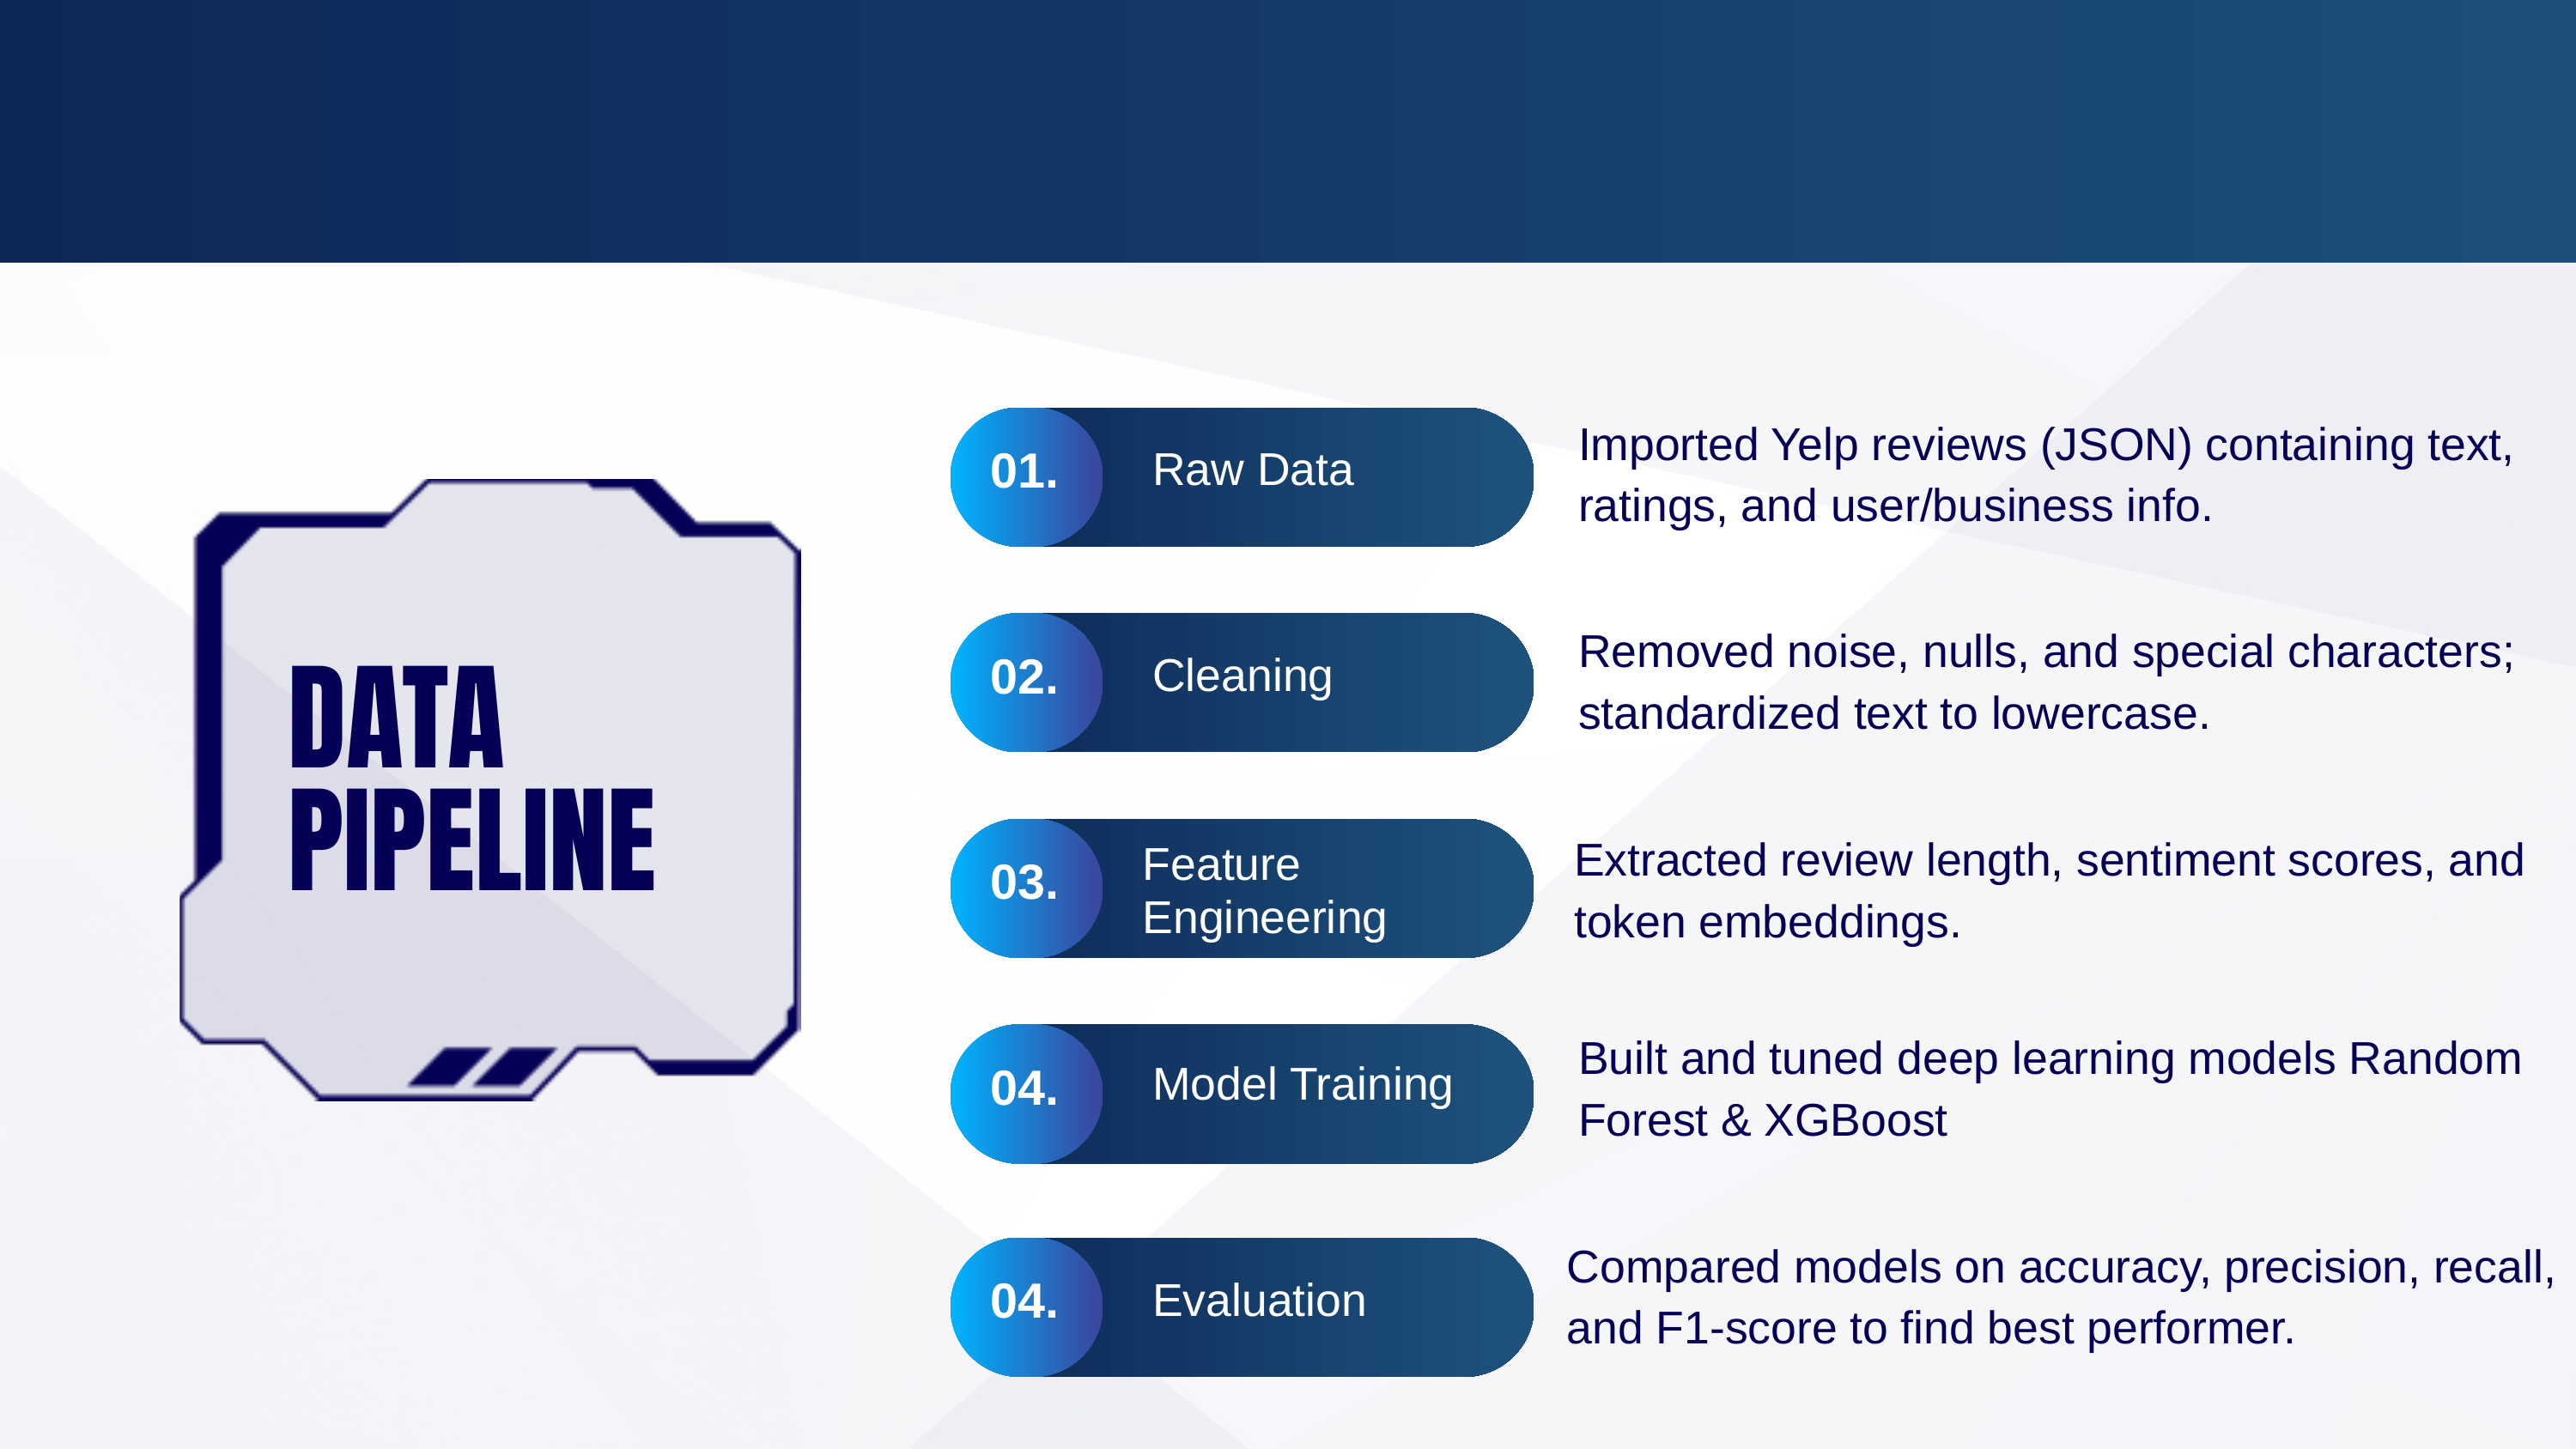

Imported Yelp reviews (JSON) containing text, ratings, and user/business info.
01.
Raw Data

Removed noise, nulls, and special characters; standardized text to lowercase.
02.
Cleaning
DATA PIPELINE

Extracted review length, sentiment scores, and token embeddings.
Feature Engineering
03.
Built and tuned deep learning models Random Forest & XGBoost

04.
Model Training
Compared models on accuracy, precision, recall, and F1-score to find best performer.

04.
Evaluation